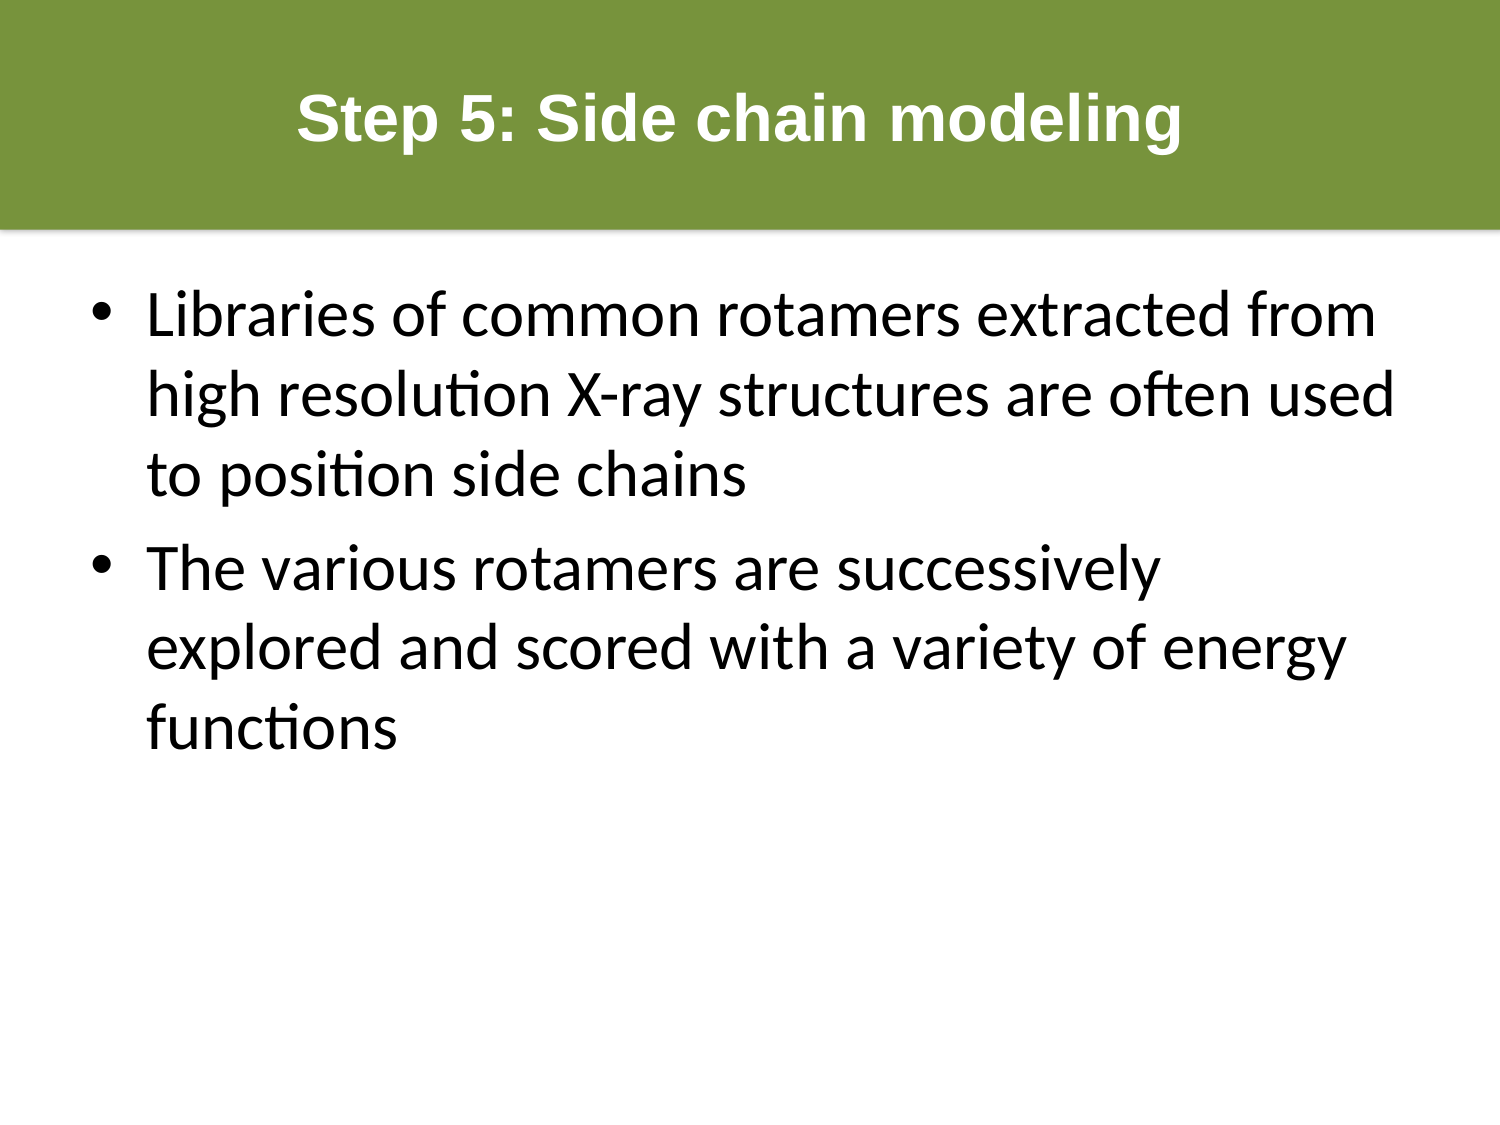

# Step 5: Side chain modeling
Libraries of common rotamers extracted from high resolution X-ray structures are often used to position side chains
The various rotamers are successively explored and scored with a variety of energy functions